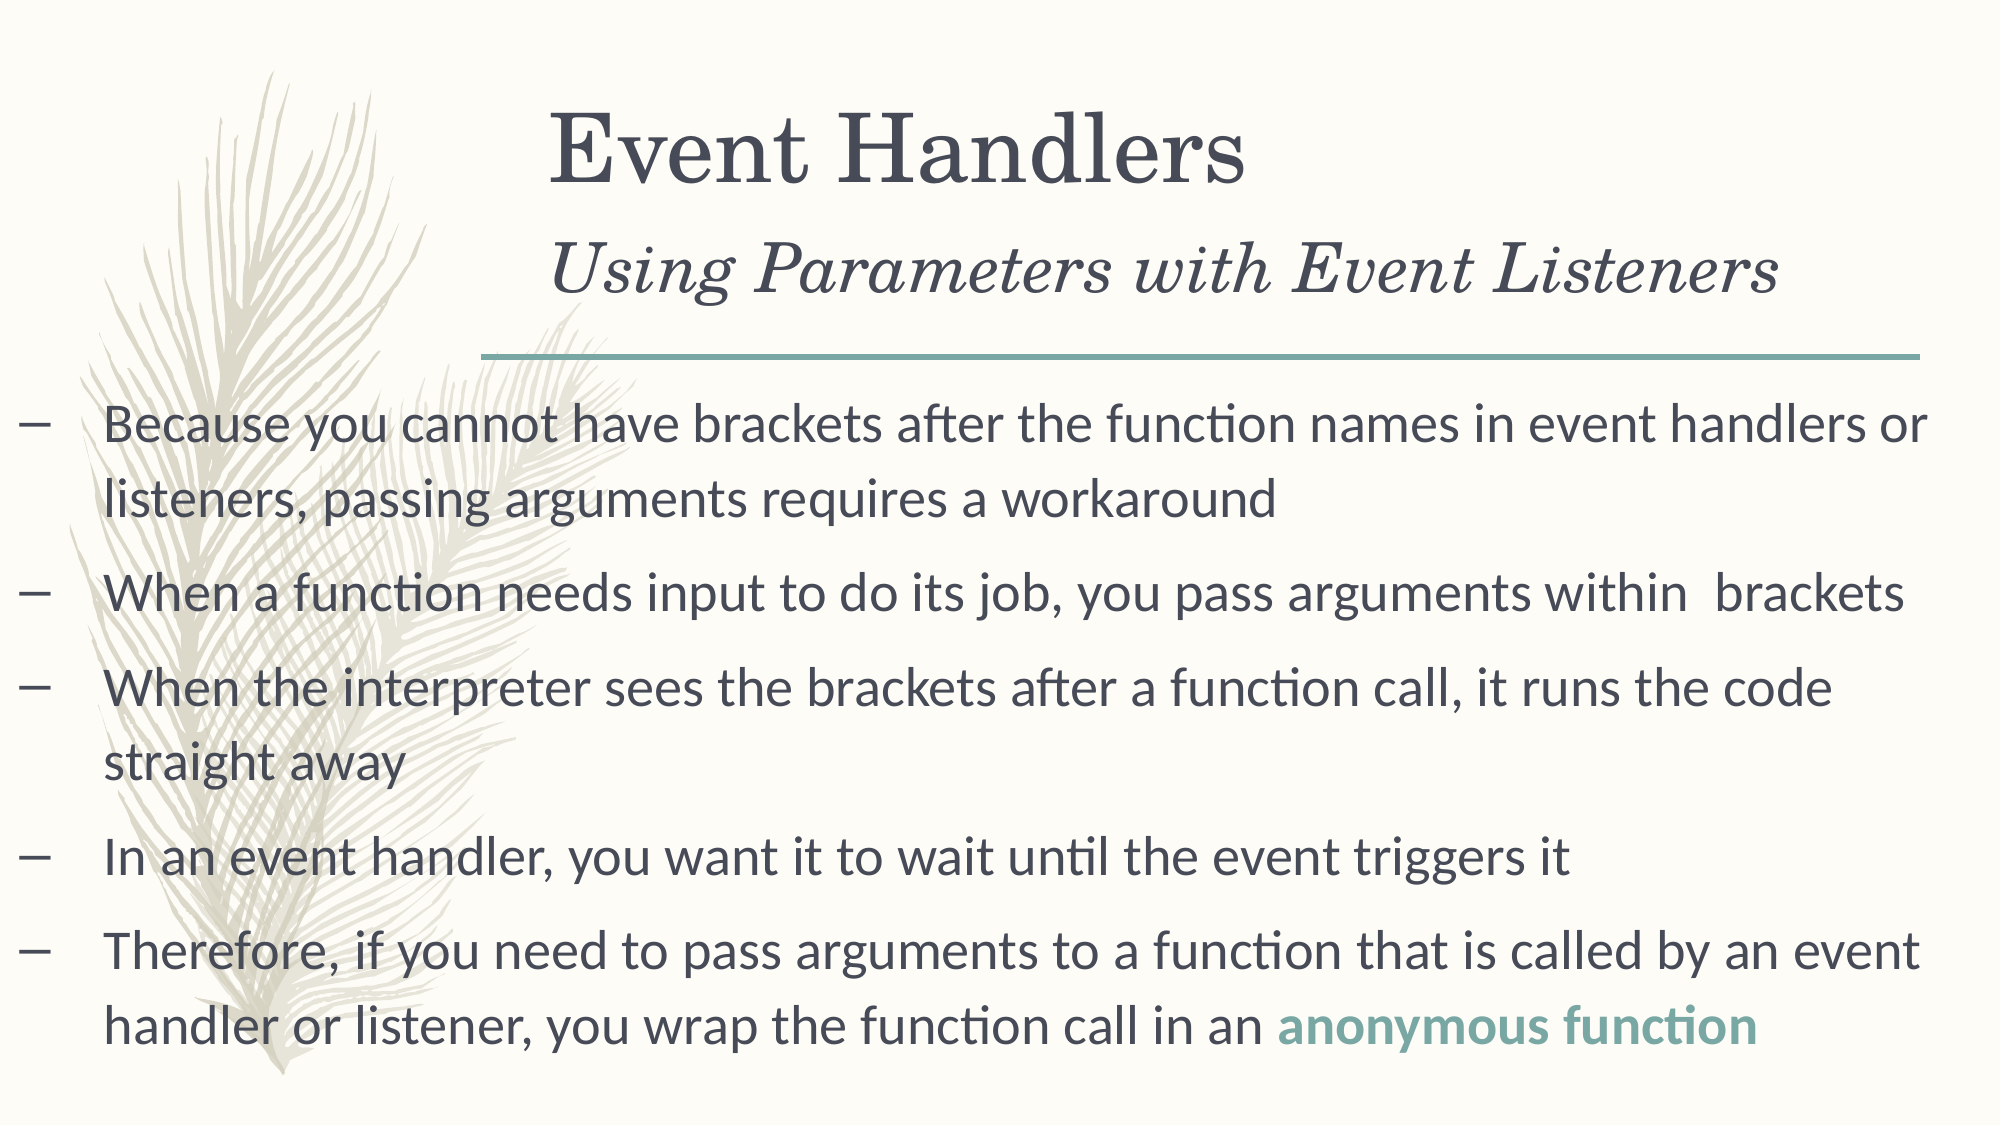

# Event Handlers Using Parameters with Event Listeners
Because you cannot have brackets after the function names in event handlers or listeners, passing arguments requires a workaround
When a function needs input to do its job, you pass arguments within  brackets
When the interpreter sees the brackets after a function call, it runs the code straight away
In an event handler, you want it to wait until the event triggers it
Therefore, if you need to pass arguments to a function that is called by an event handler or listener, you wrap the function call in an anonymous function